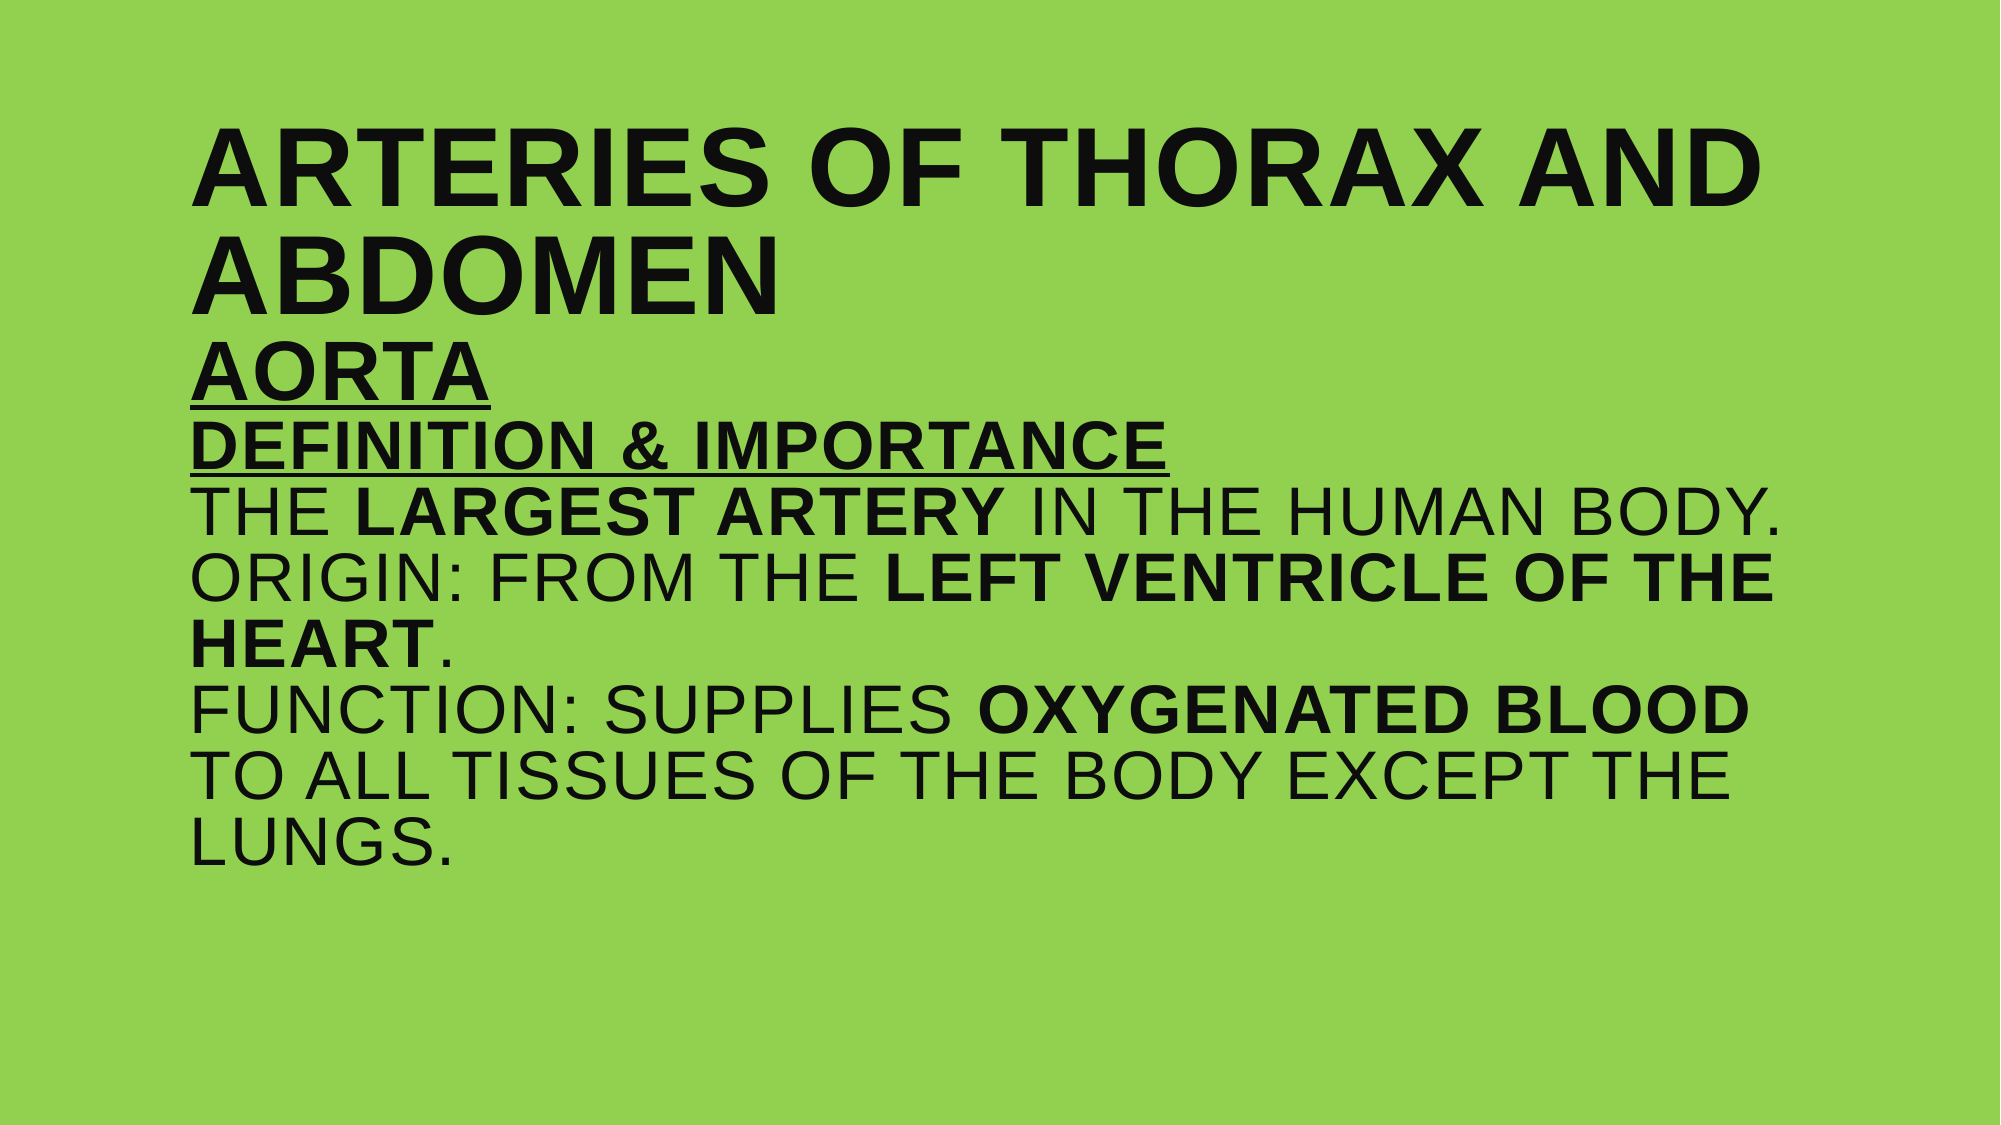

# Arteries of thorax and abdomen aorta Definition & Importance The largest artery in the human body. Origin: from the left ventricle of the heart. Function: supplies oxygenated blood to all tissues of the body except the lungs.